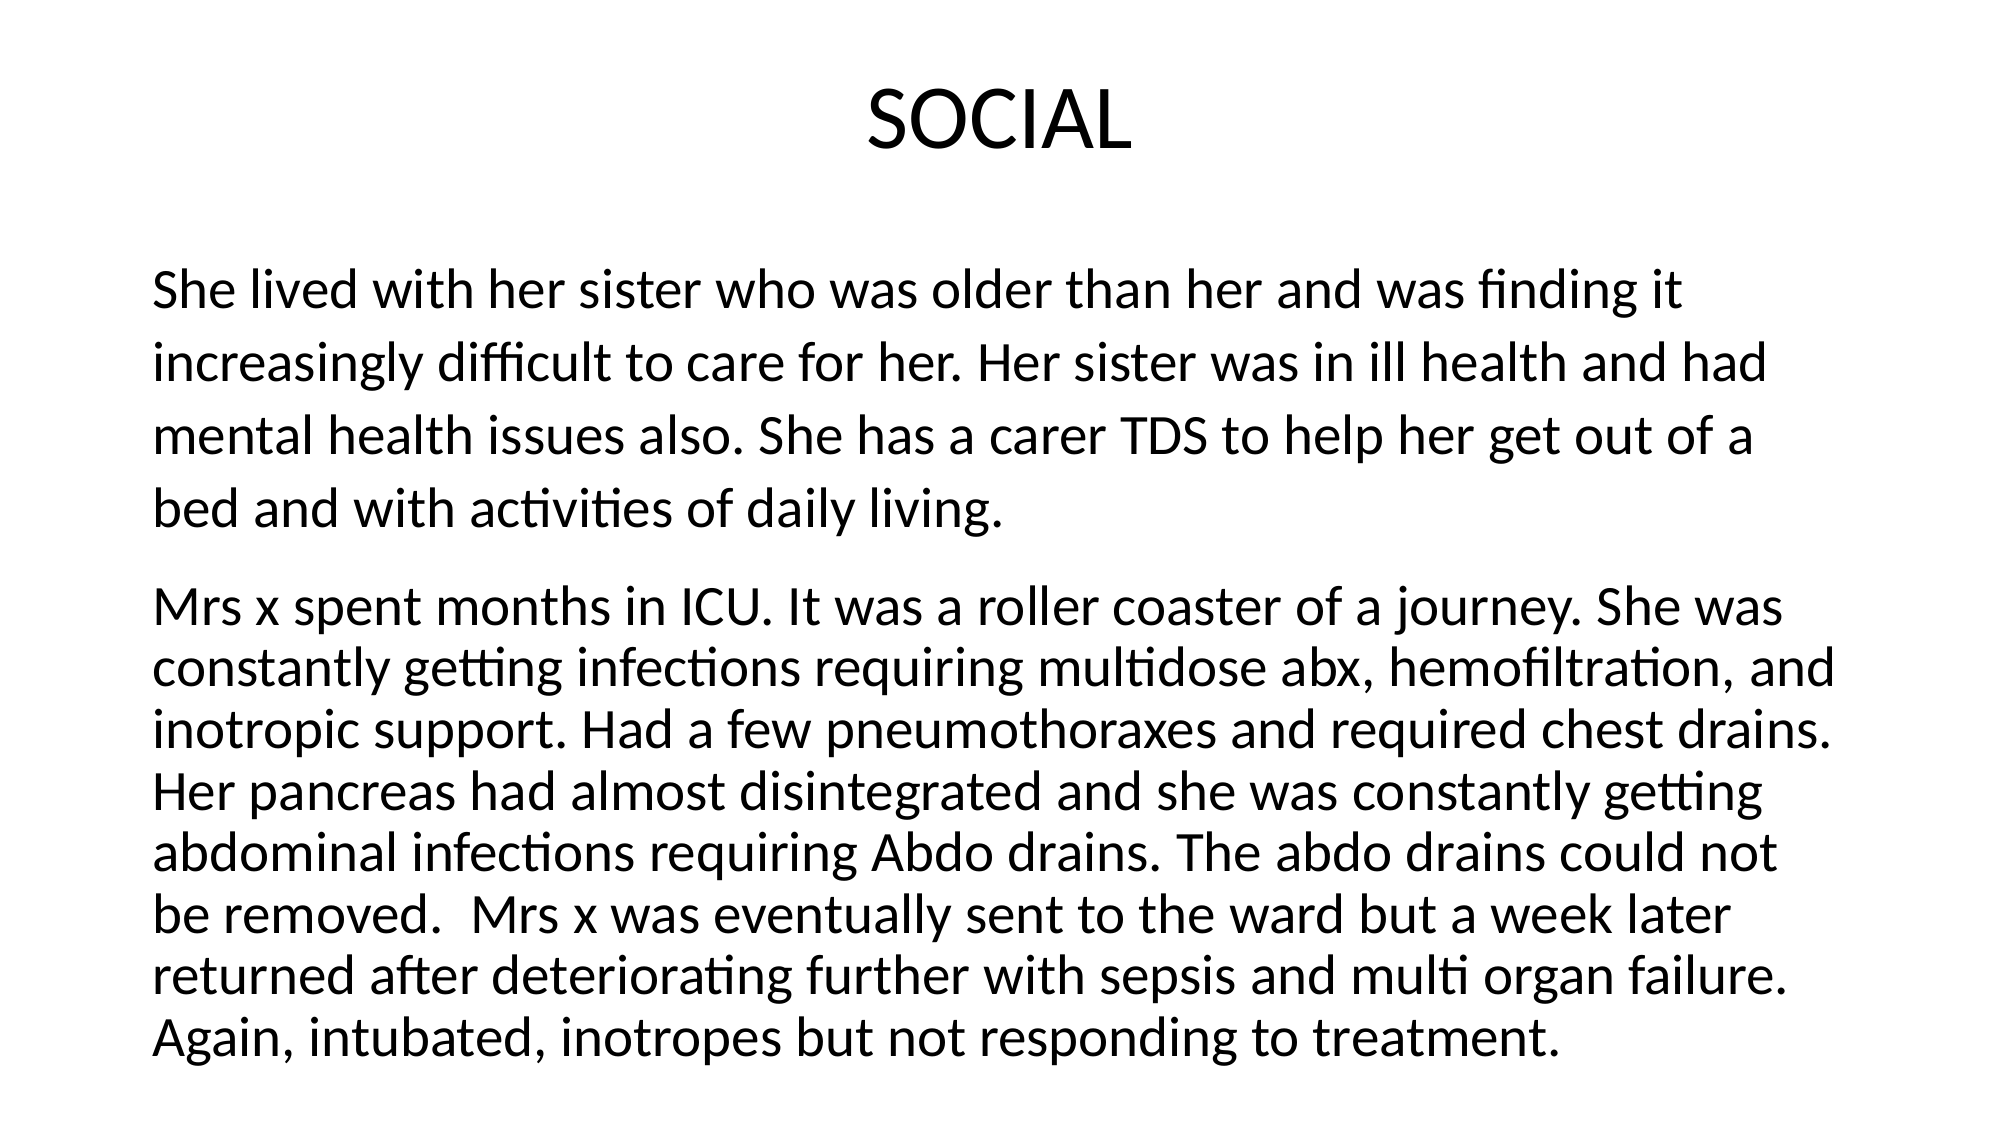

# SOCIAL
She lived with her sister who was older than her and was finding it increasingly difficult to care for her. Her sister was in ill health and had mental health issues also. She has a carer TDS to help her get out of a bed and with activities of daily living.
Mrs x spent months in ICU. It was a roller coaster of a journey. She was constantly getting infections requiring multidose abx, hemofiltration, and inotropic support. Had a few pneumothoraxes and required chest drains. Her pancreas had almost disintegrated and she was constantly getting abdominal infections requiring Abdo drains. The abdo drains could not be removed.  Mrs x was eventually sent to the ward but a week later returned after deteriorating further with sepsis and multi organ failure. Again, intubated, inotropes but not responding to treatment.